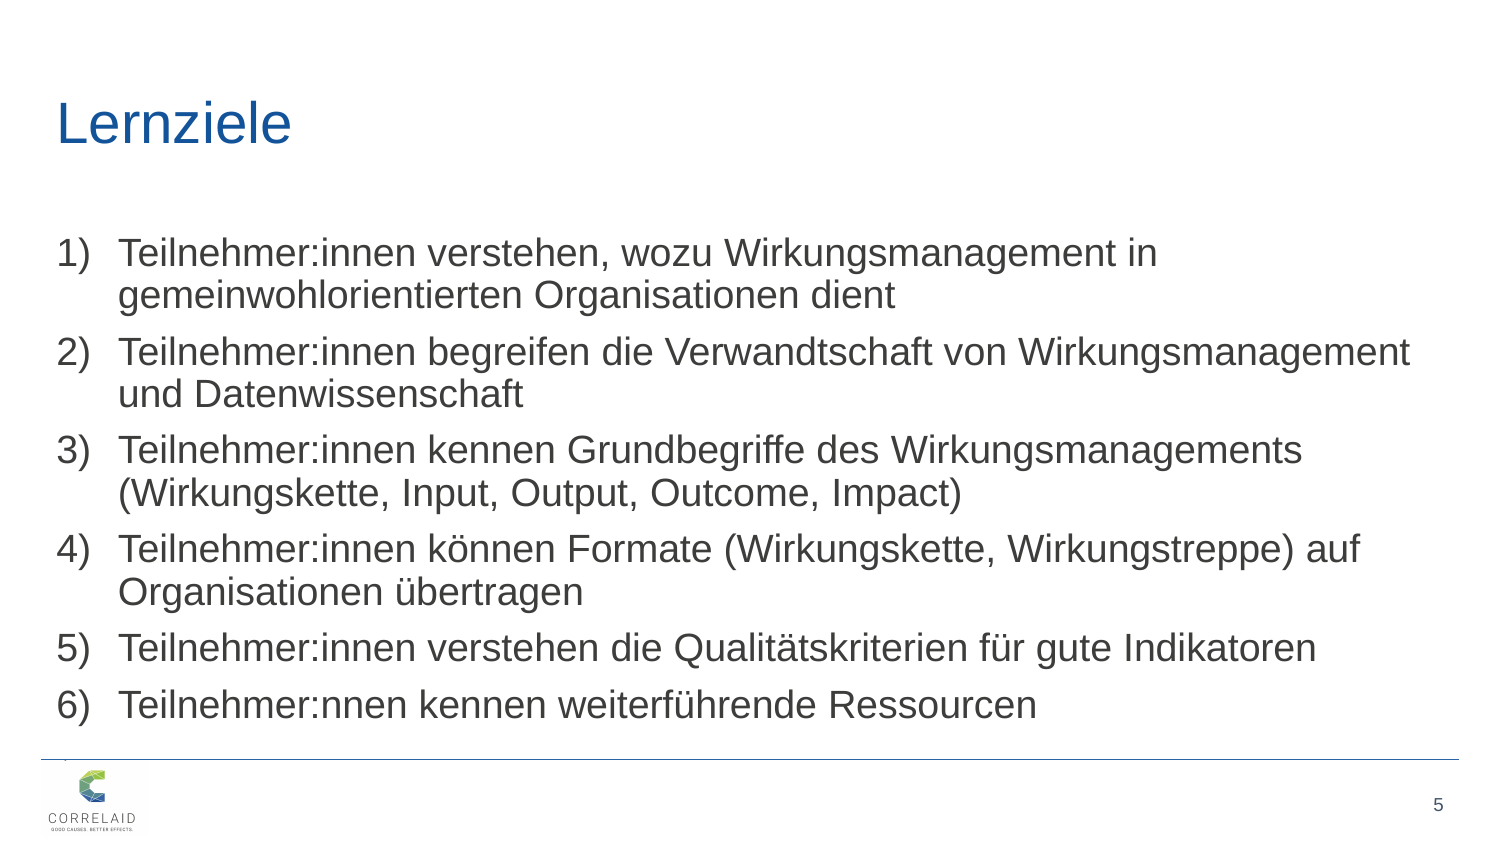

# Lernziele
Teilnehmer:innen verstehen, wozu Wirkungsmanagement in gemeinwohlorientierten Organisationen dient
Teilnehmer:innen begreifen die Verwandtschaft von Wirkungsmanagement und Datenwissenschaft
Teilnehmer:innen kennen Grundbegriffe des Wirkungsmanagements (Wirkungskette, Input, Output, Outcome, Impact)
Teilnehmer:innen können Formate (Wirkungskette, Wirkungstreppe) auf Organisationen übertragen
Teilnehmer:innen verstehen die Qualitätskriterien für gute Indikatoren
Teilnehmer:nnen kennen weiterführende Ressourcen